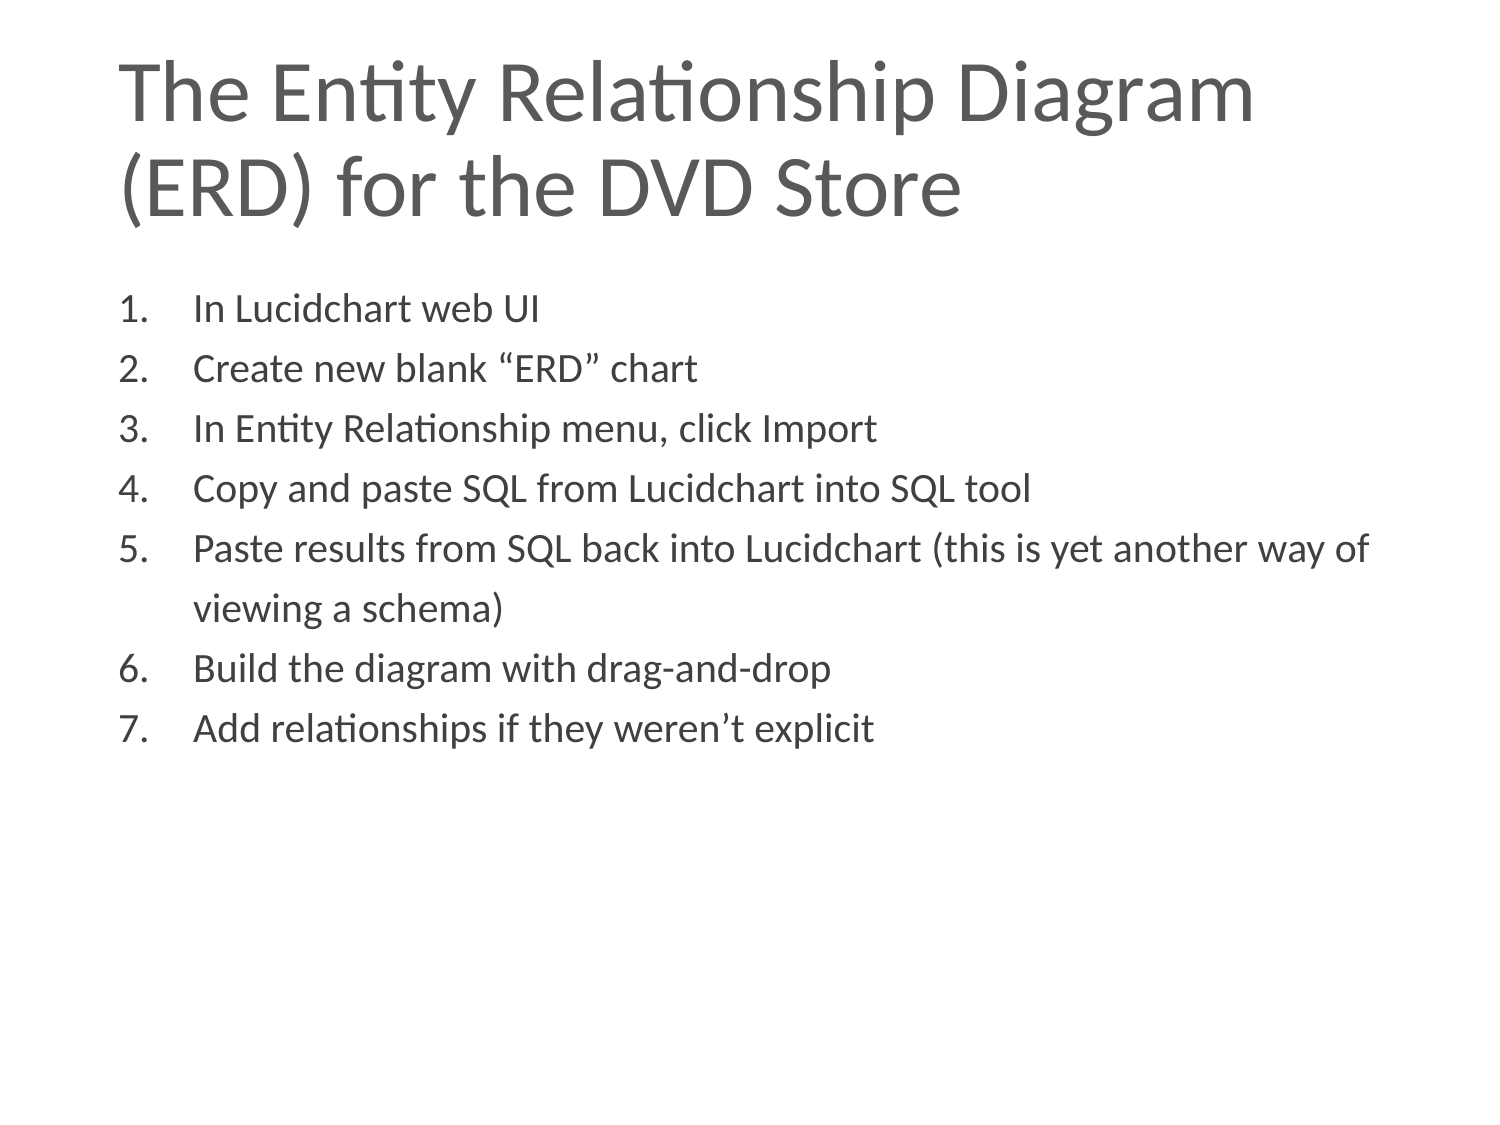

# The Entity Relationship Diagram (ERD) for the DVD Store
In Lucidchart web UI
Create new blank “ERD” chart
In Entity Relationship menu, click Import
Copy and paste SQL from Lucidchart into SQL tool
Paste results from SQL back into Lucidchart (this is yet another way of viewing a schema)
Build the diagram with drag-and-drop
Add relationships if they weren’t explicit